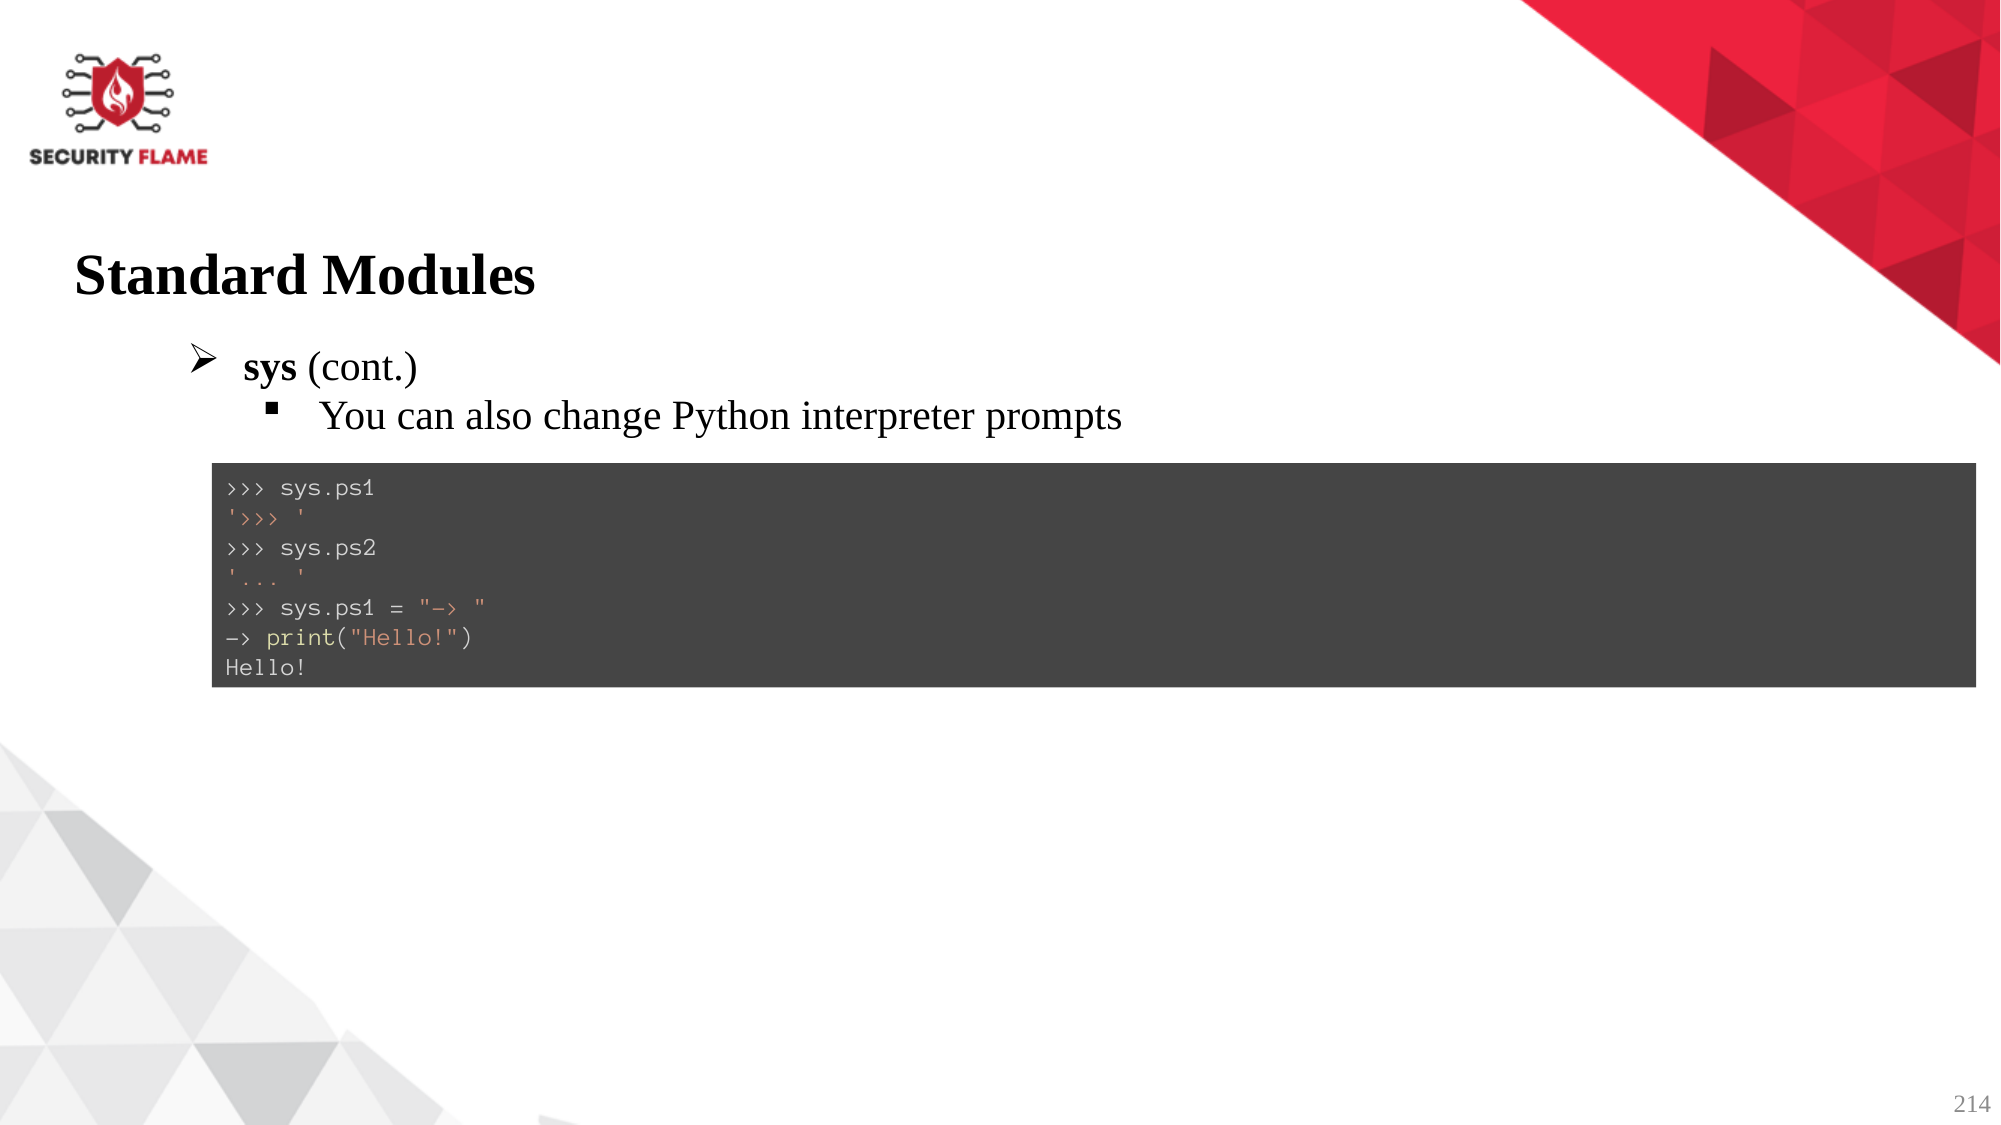

Standard Modules
sys (cont.)
You can also change Python interpreter prompts
>>> sys.ps1
'>>> '
>>> sys.ps2
'... '
>>> sys.ps1 = "-> "
-> print("Hello!")
Hello!
214